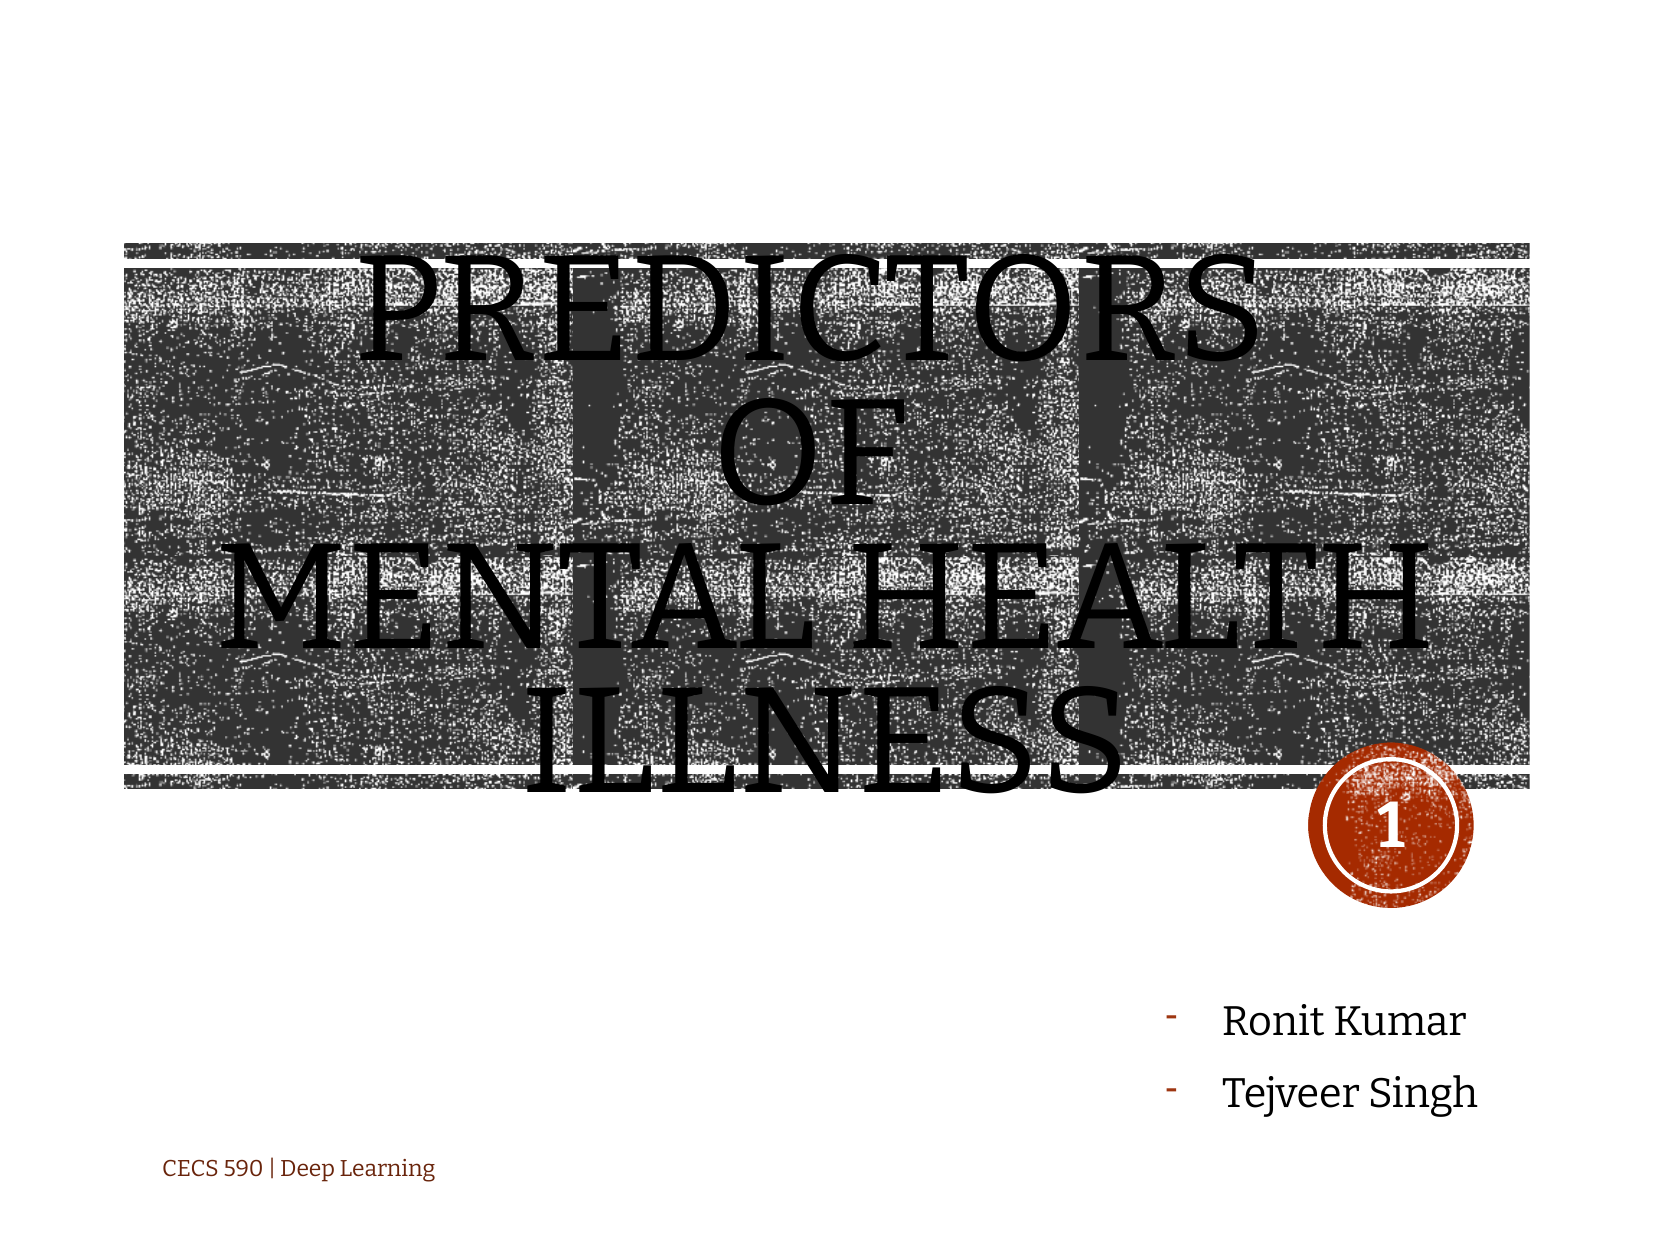

# Predictors of mental health illness
1
Ronit Kumar
Tejveer Singh
CECS 590 | Deep Learning